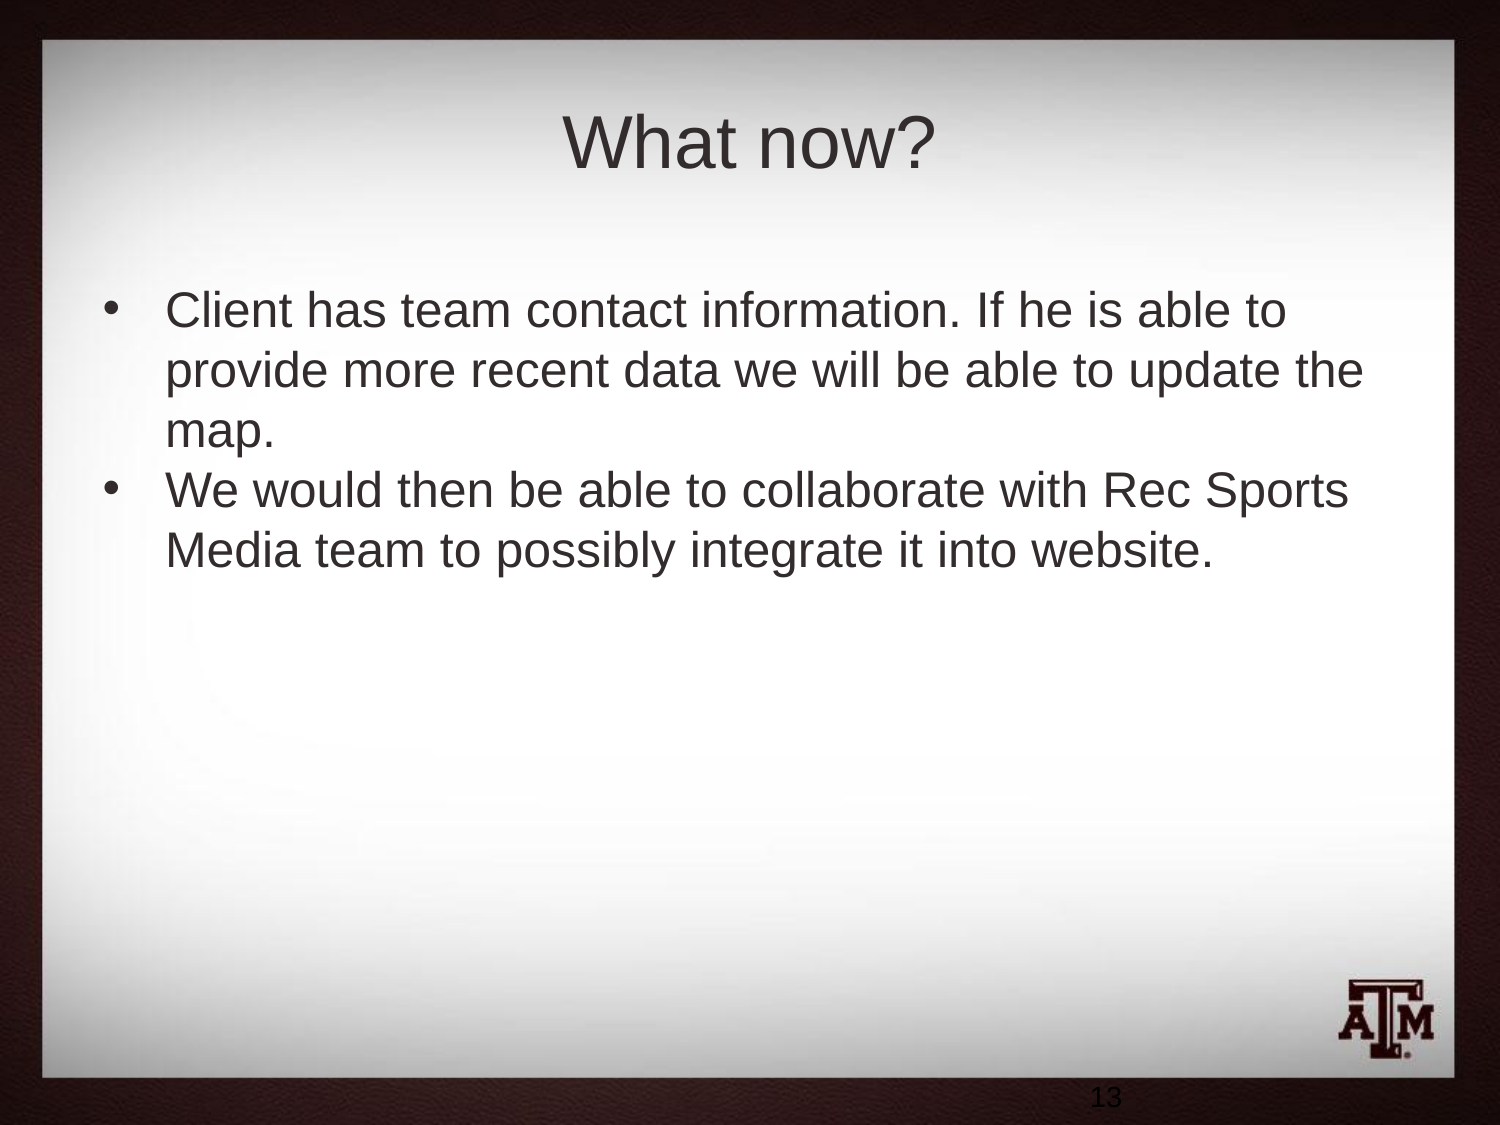

# What now?
Client has team contact information. If he is able to provide more recent data we will be able to update the map.
We would then be able to collaborate with Rec Sports Media team to possibly integrate it into website.
13